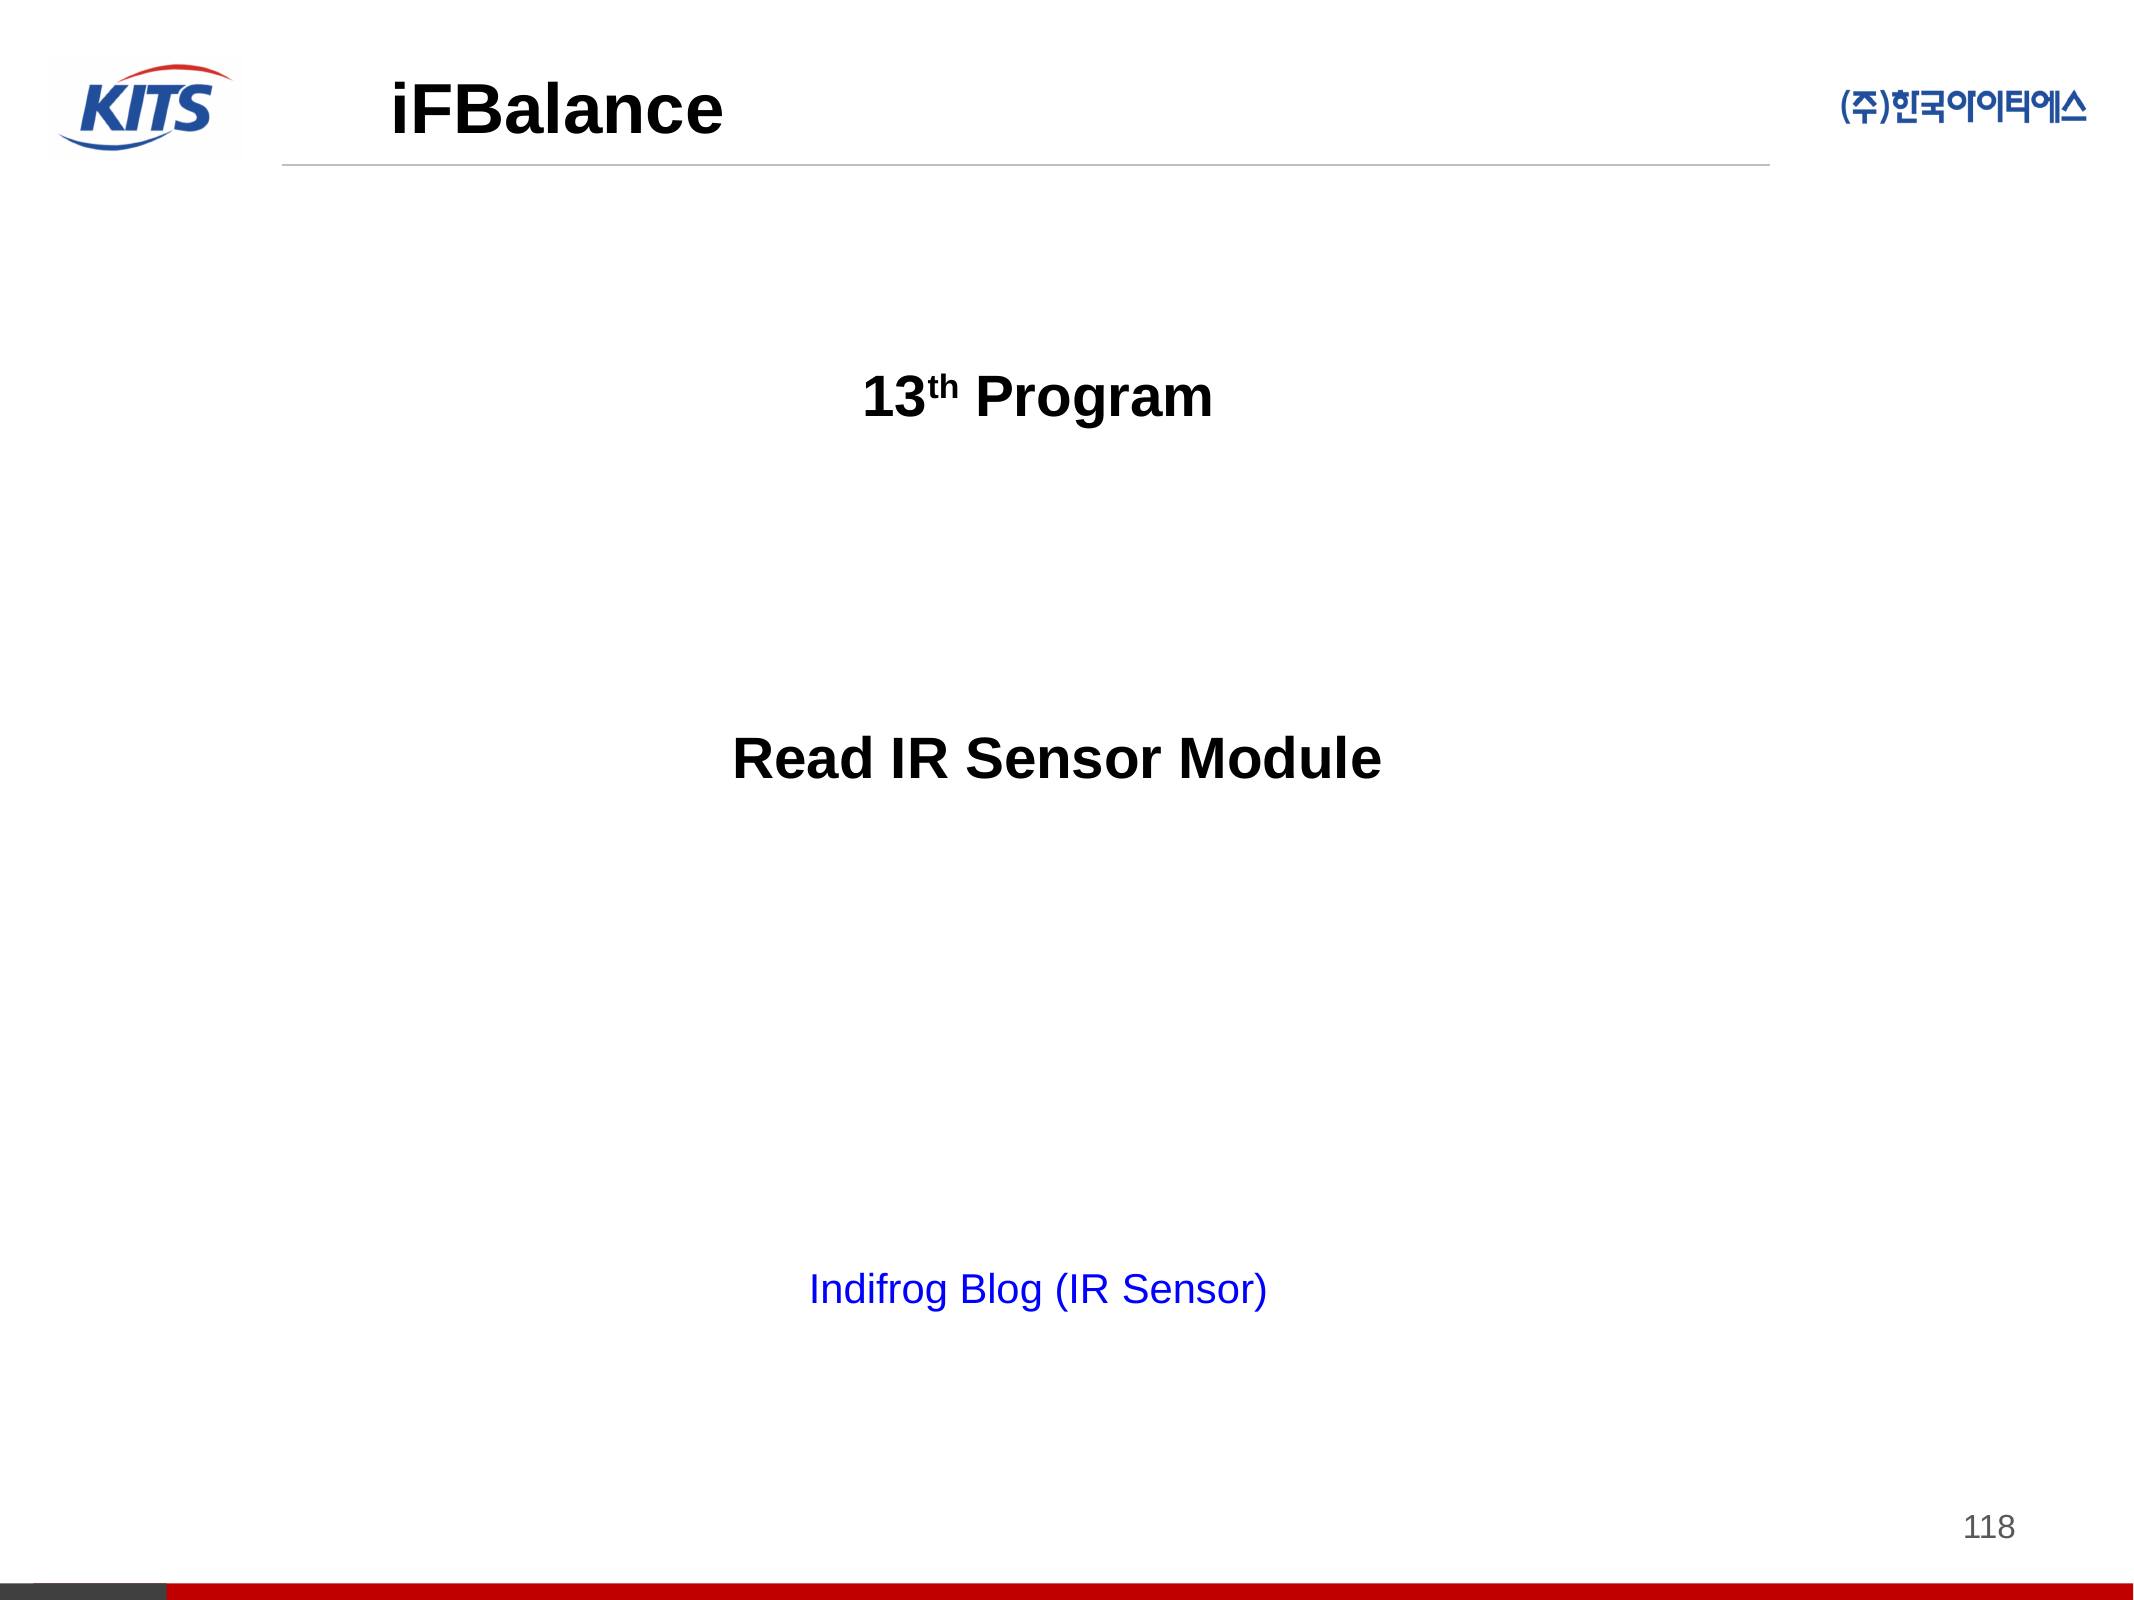

iFBalance
13th Program
Read IR Sensor Module
Indifrog Blog (IR Sensor)
118